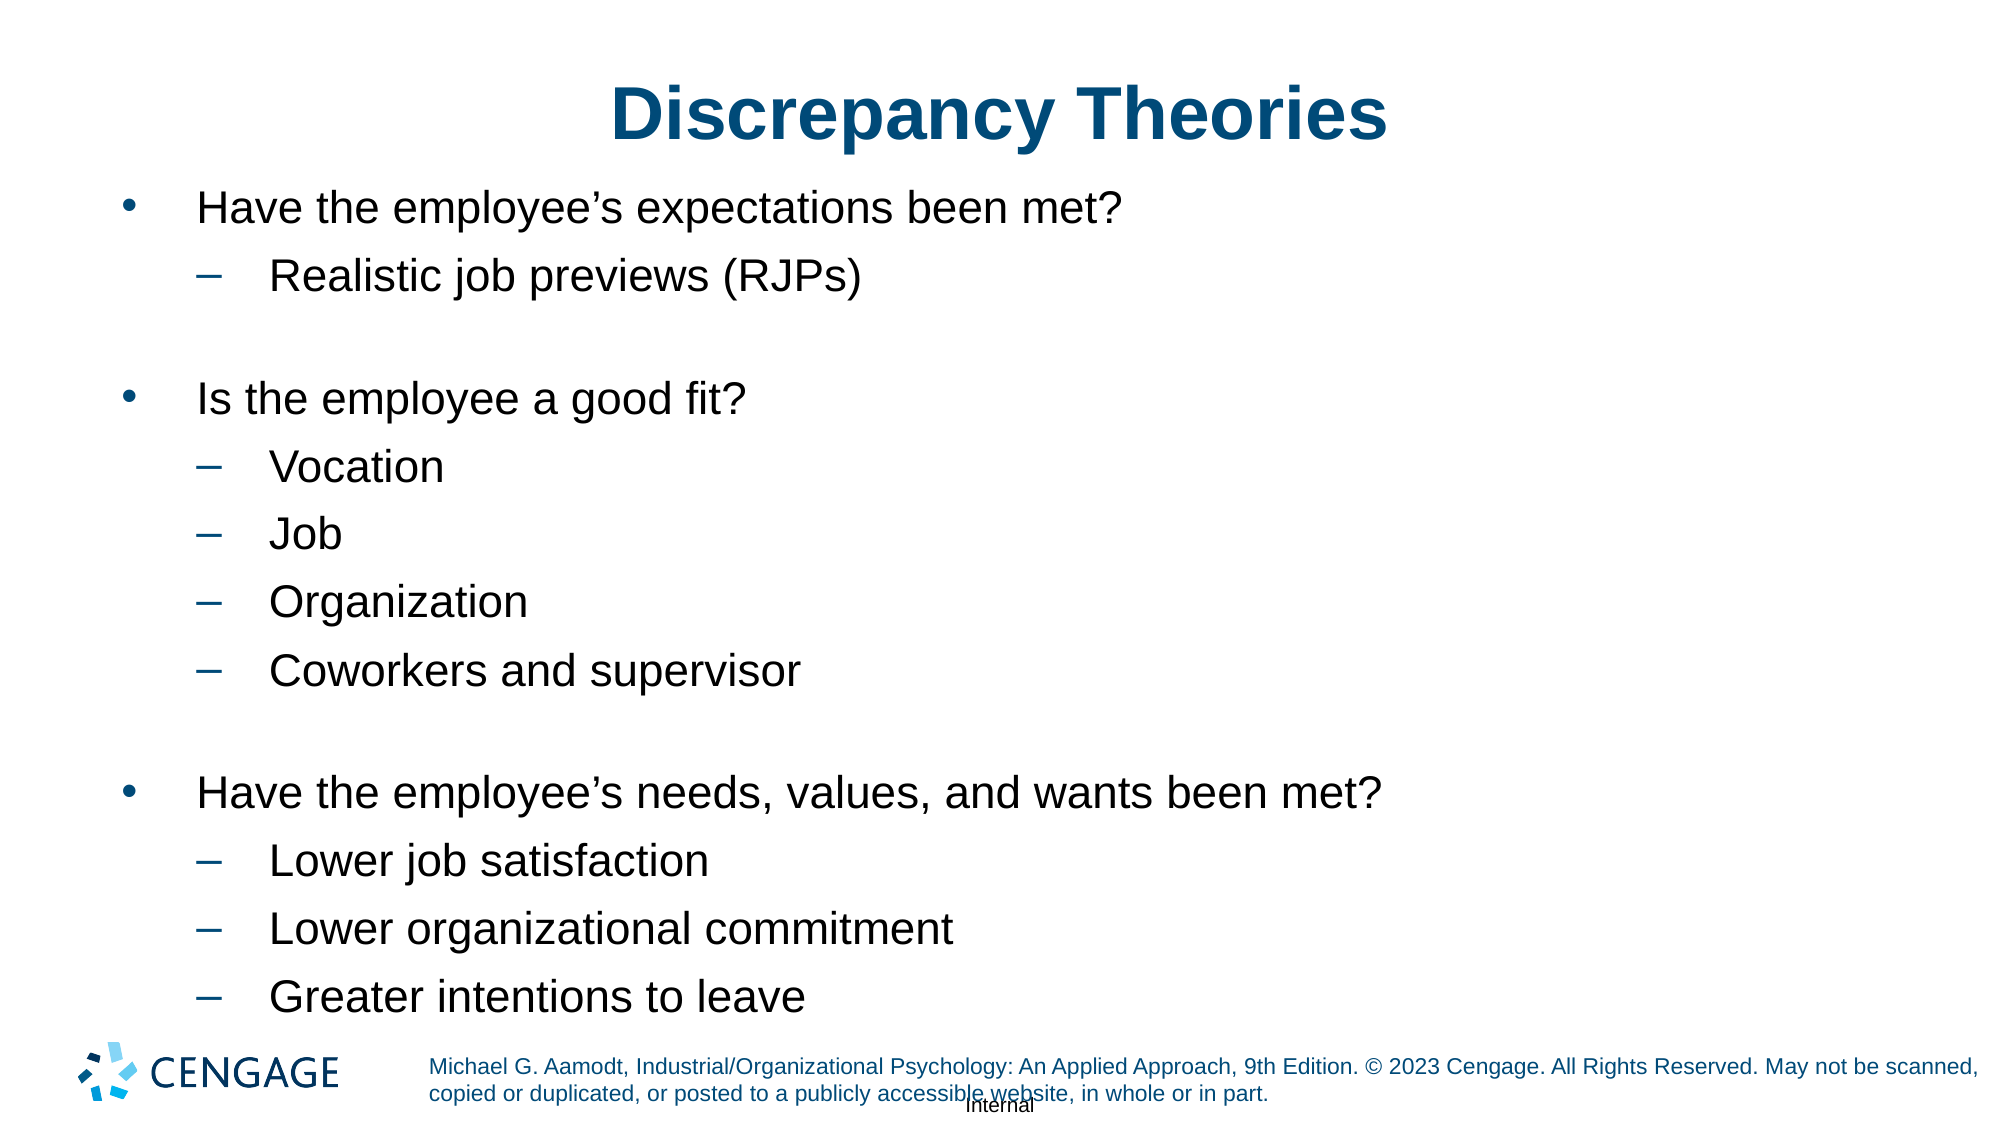

# Discrepancy Theories
Have the employee’s expectations been met?
Realistic job previews (RJPs)
Is the employee a good fit?
Vocation
Job
Organization
Coworkers and supervisor
Have the employee’s needs, values, and wants been met?
Lower job satisfaction
Lower organizational commitment
Greater intentions to leave